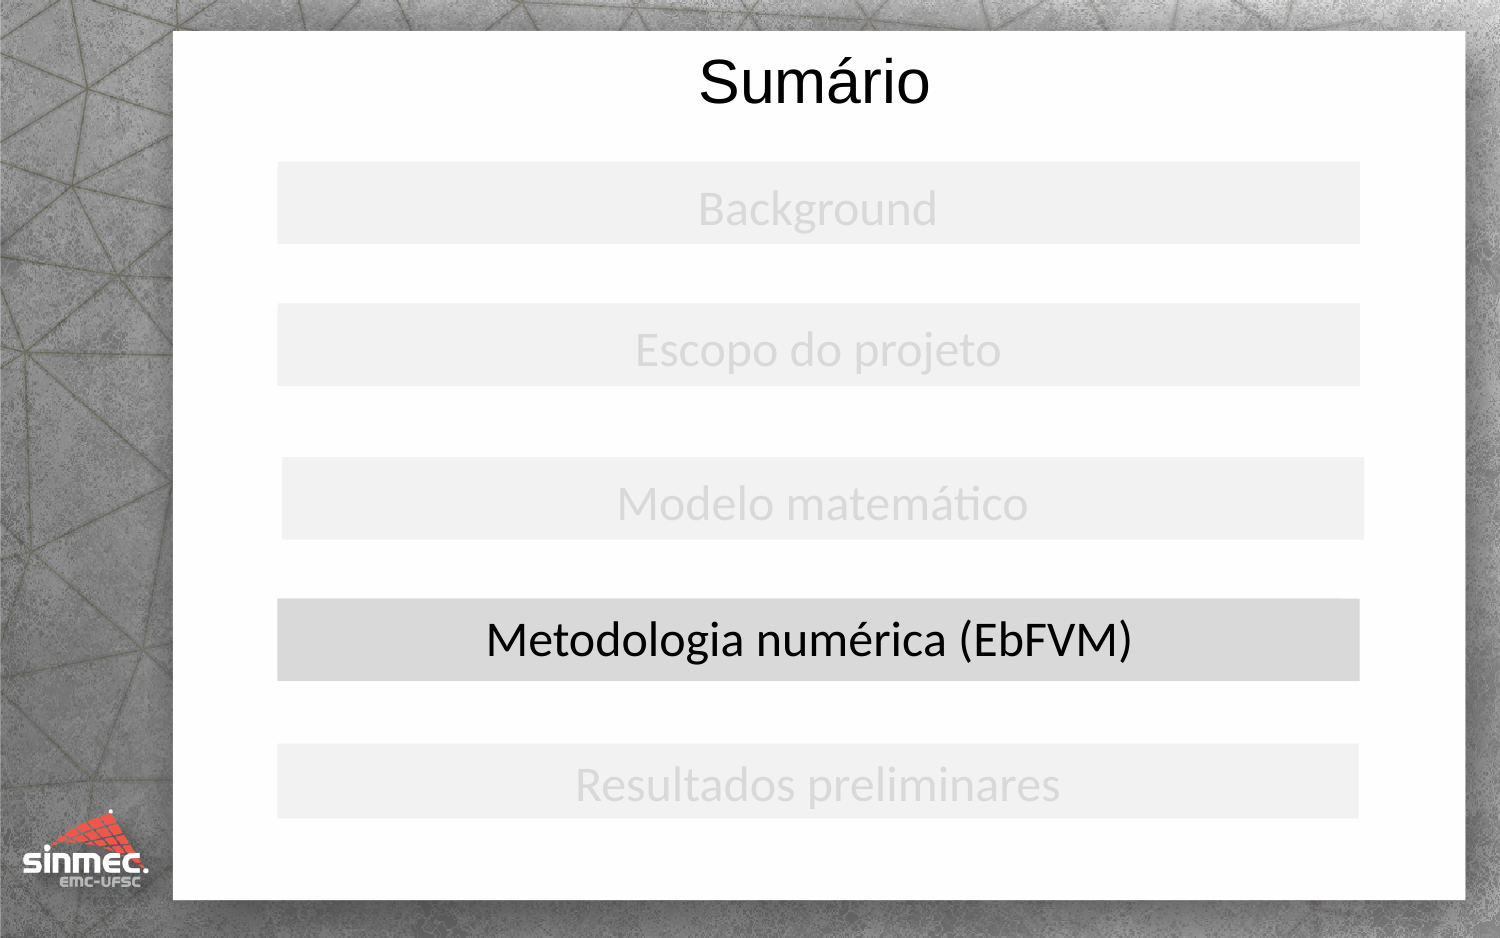

# Sumário

Background

Escopo do projeto

Modelo matemático
Metodologia numérica (EbFVM)

Resultados preliminares